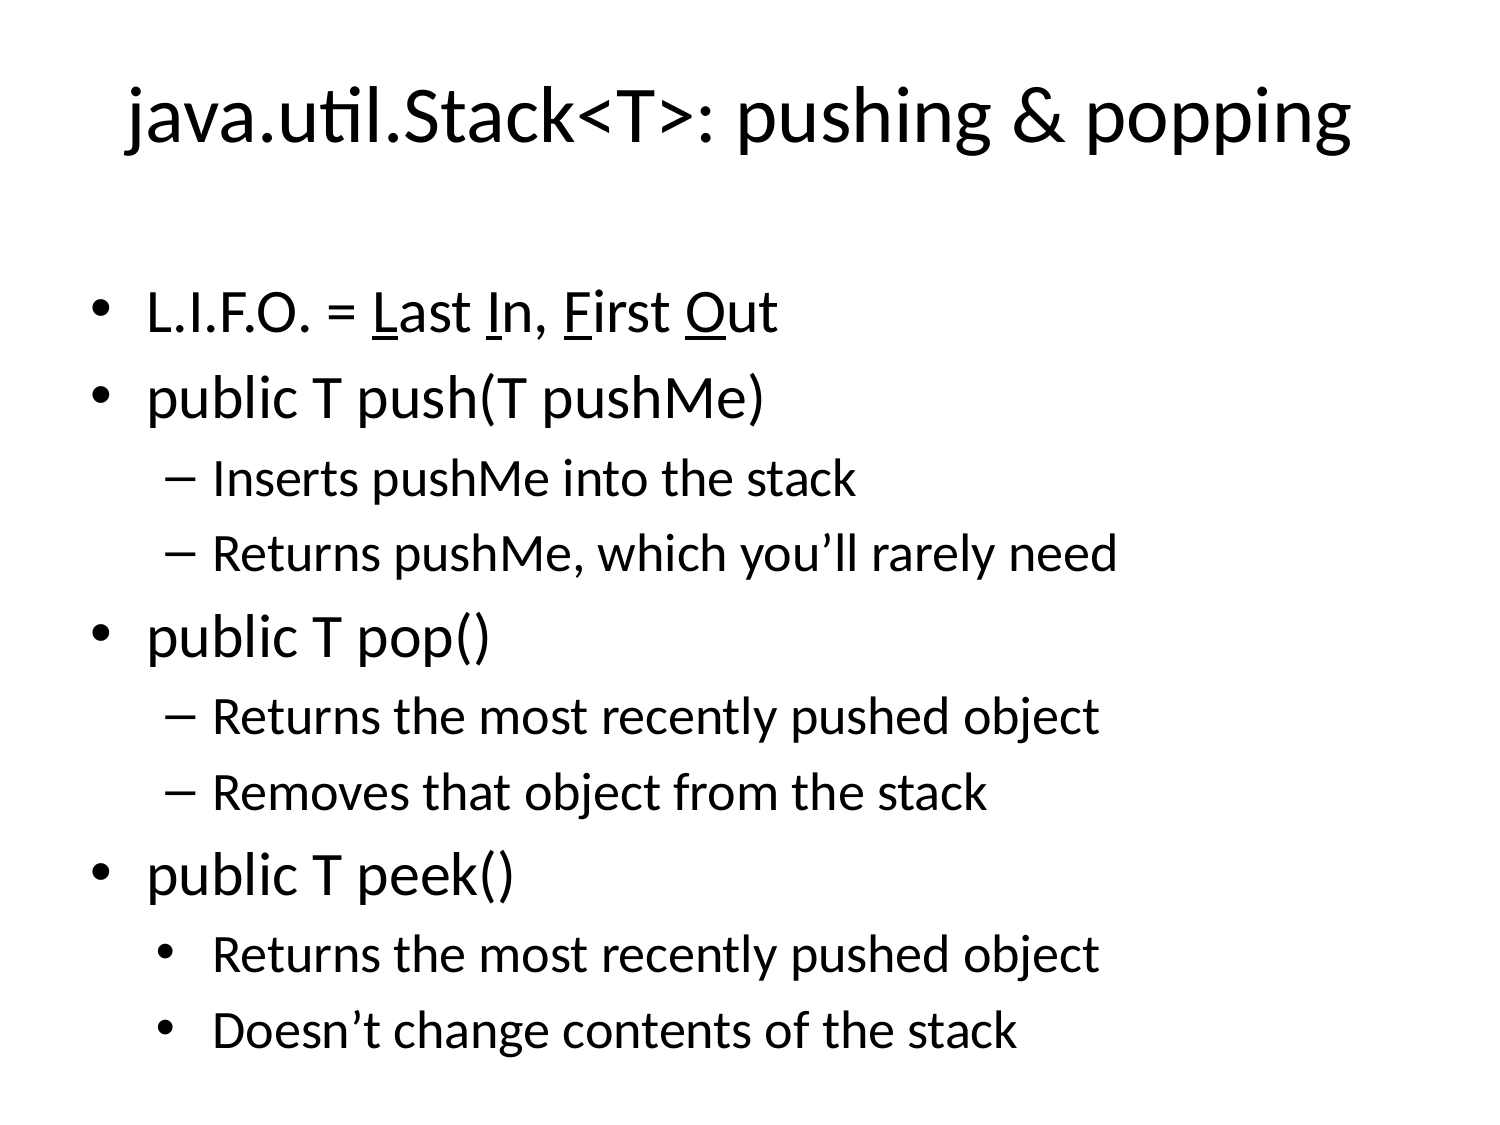

# java.util.Stack<T>: pushing & popping
L.I.F.O. = Last In, First Out
public T push(T pushMe)
Inserts pushMe into the stack
Returns pushMe, which you’ll rarely need
public T pop()
Returns the most recently pushed object
Removes that object from the stack
public T peek()
Returns the most recently pushed object
Doesn’t change contents of the stack